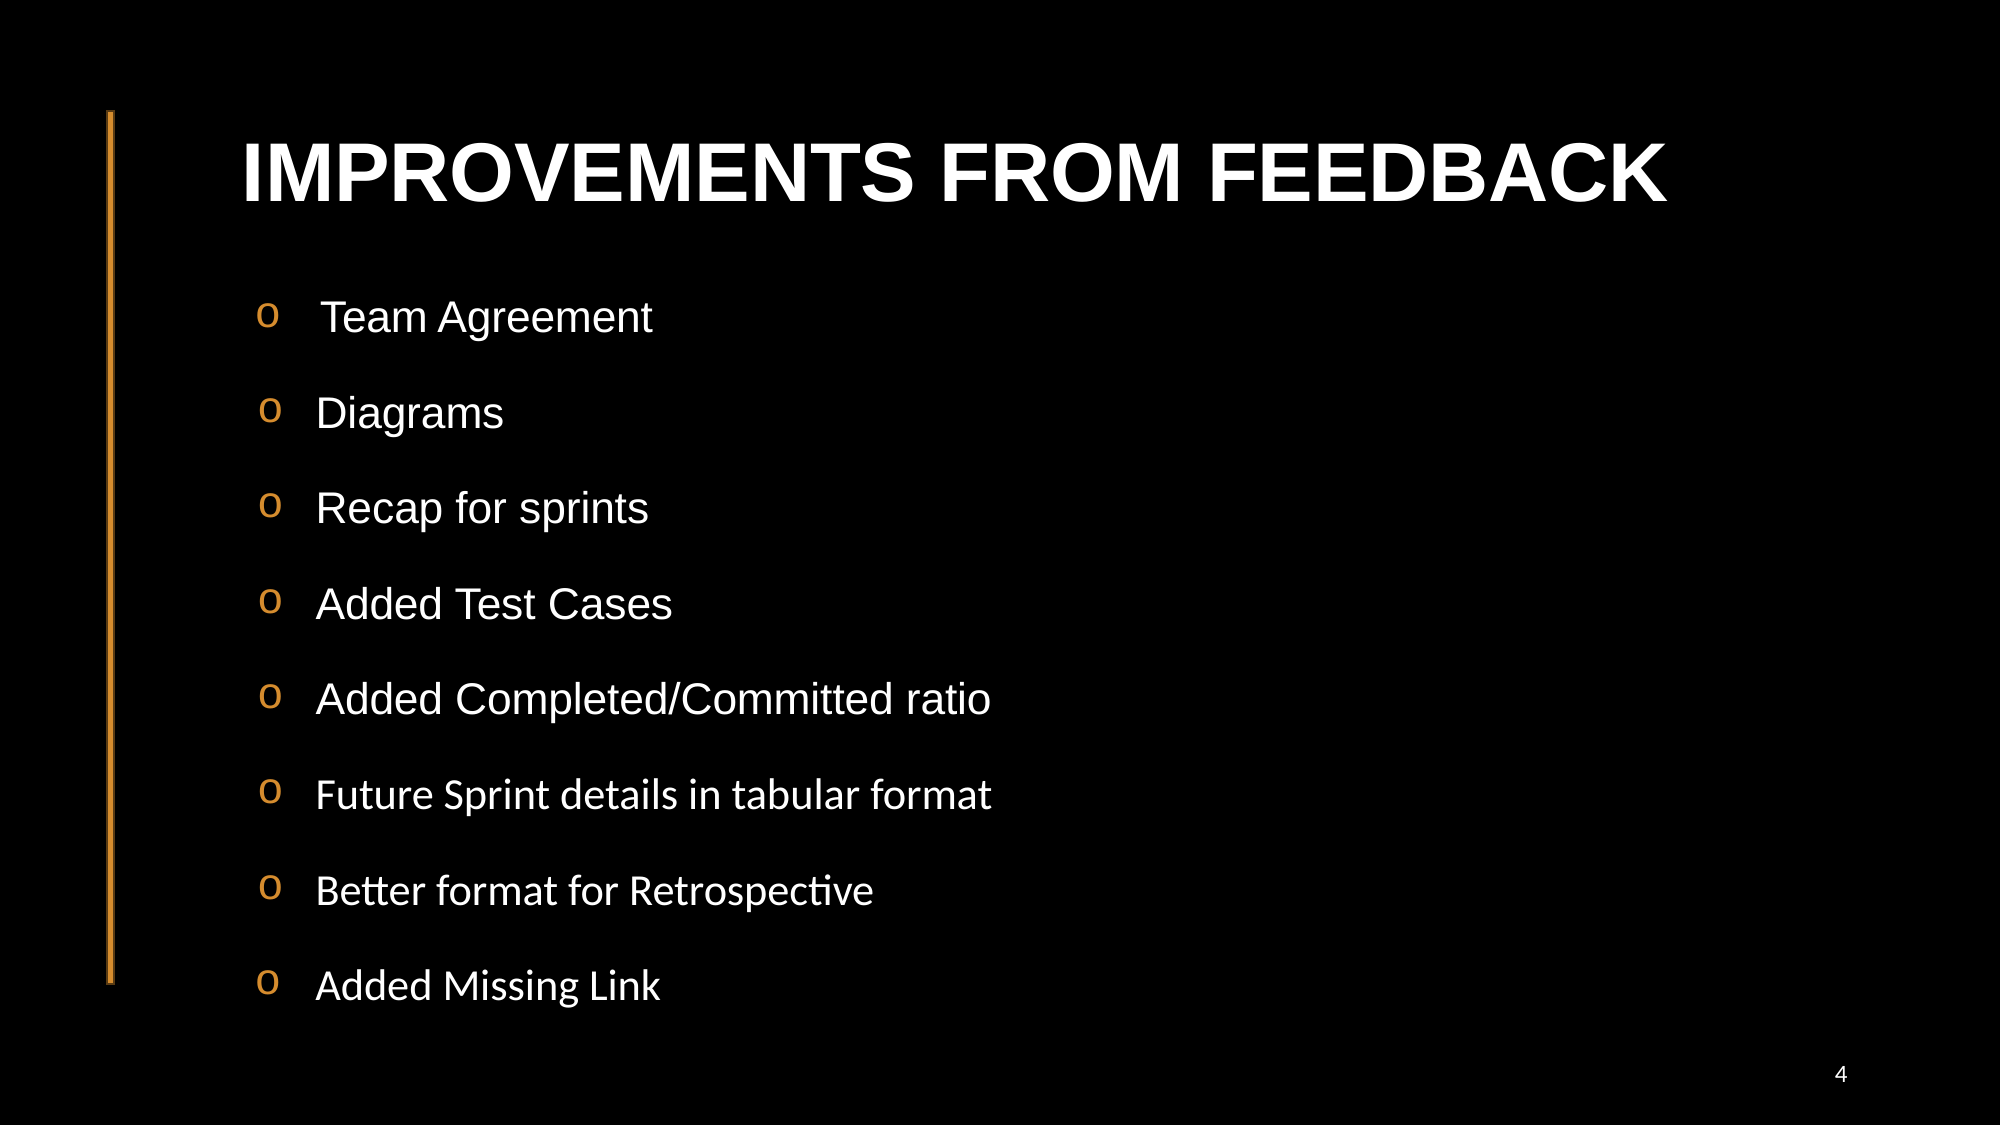

# IMPROVEMENTS FROM FEEDBACK

  Team Agreement
Diagrams
Recap for sprints
Added Test Cases
Added Completed/Committed ratio
Future Sprint details in tabular format
Better format for Retrospective
  Added Missing Link

4